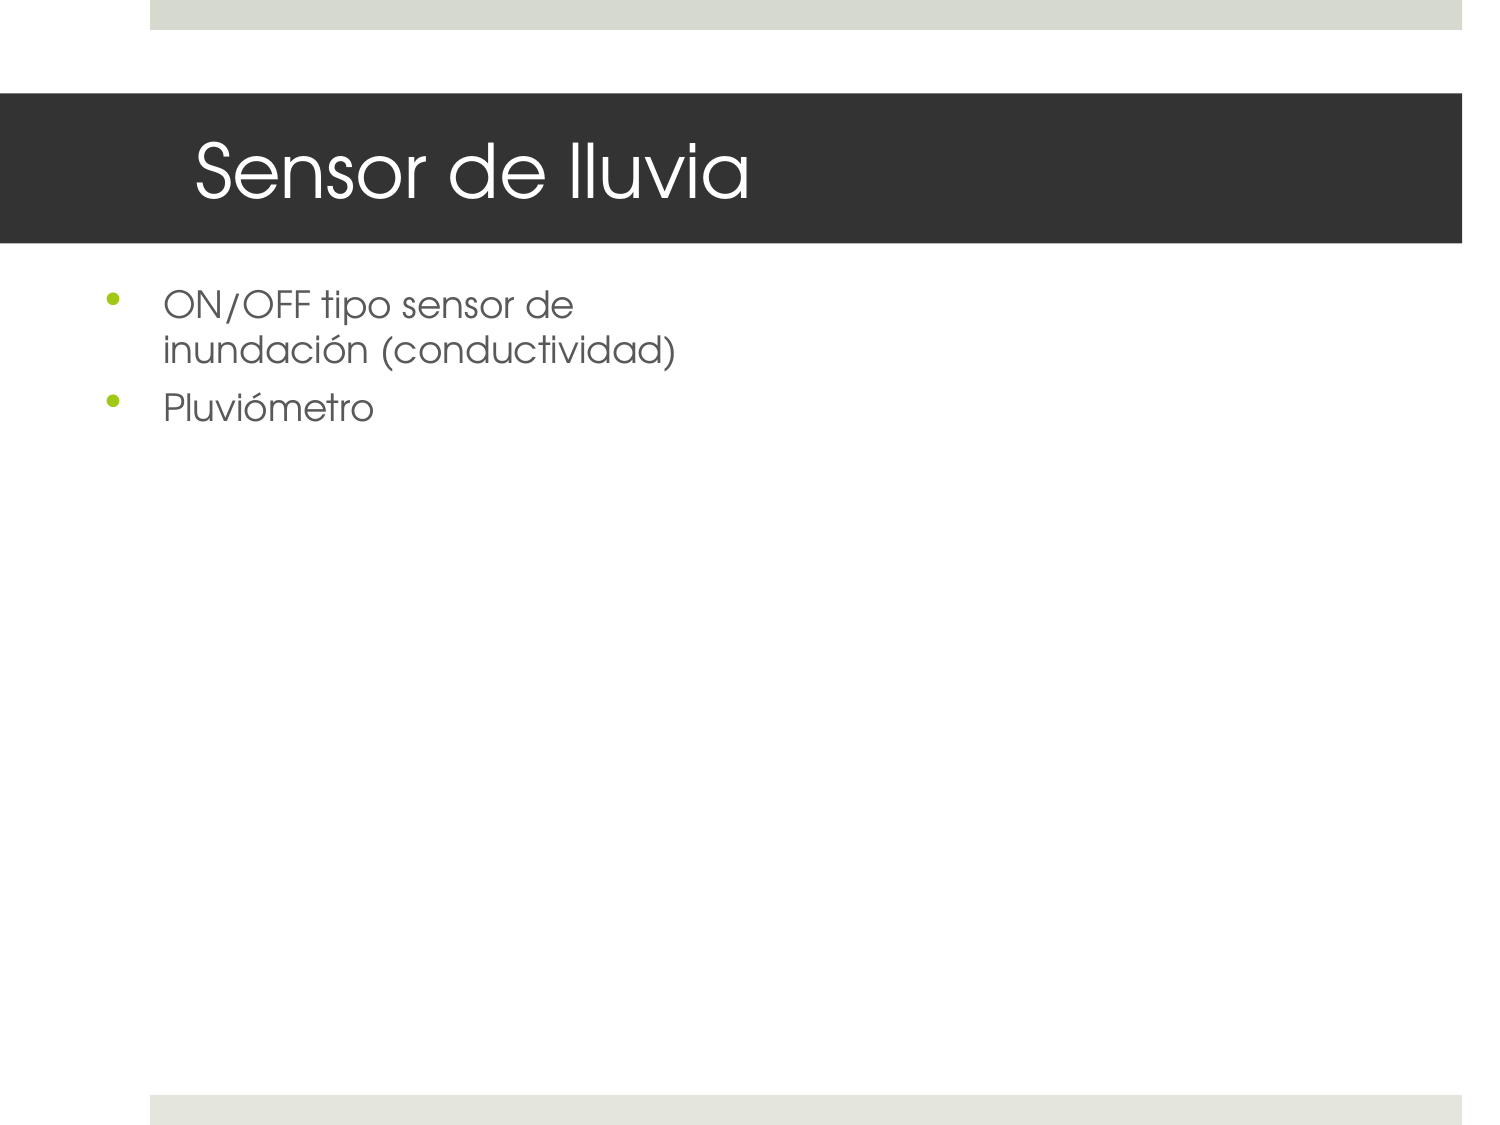

# Sensor de lluvia
ON/OFF tipo sensor de inundación (conductividad)
Pluviómetro